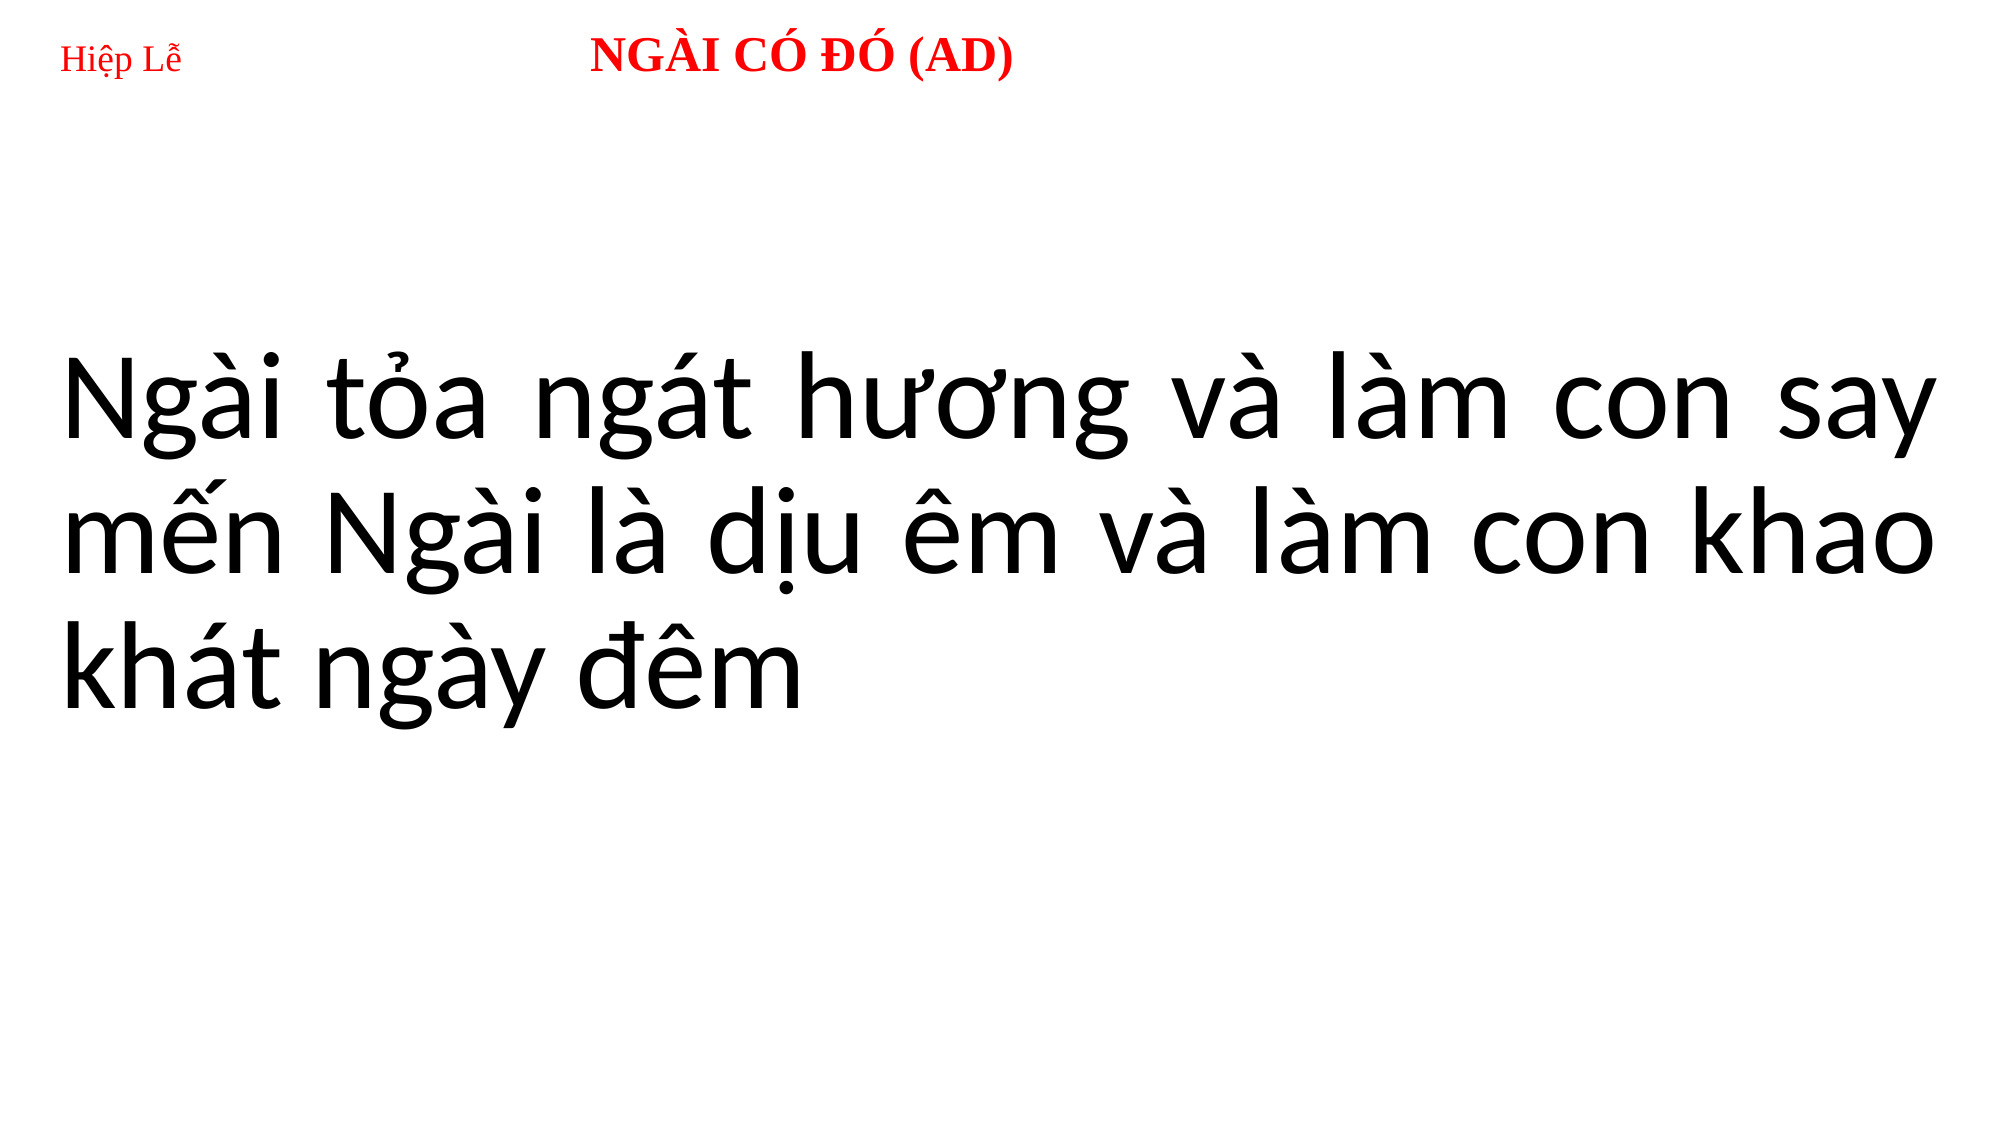

# Hiệp Lễ                                           NGÀI CÓ ĐÓ (AD)
Ngài tỏa ngát hương và làm con say mến Ngài là dịu êm và làm con khao khát ngày đêm